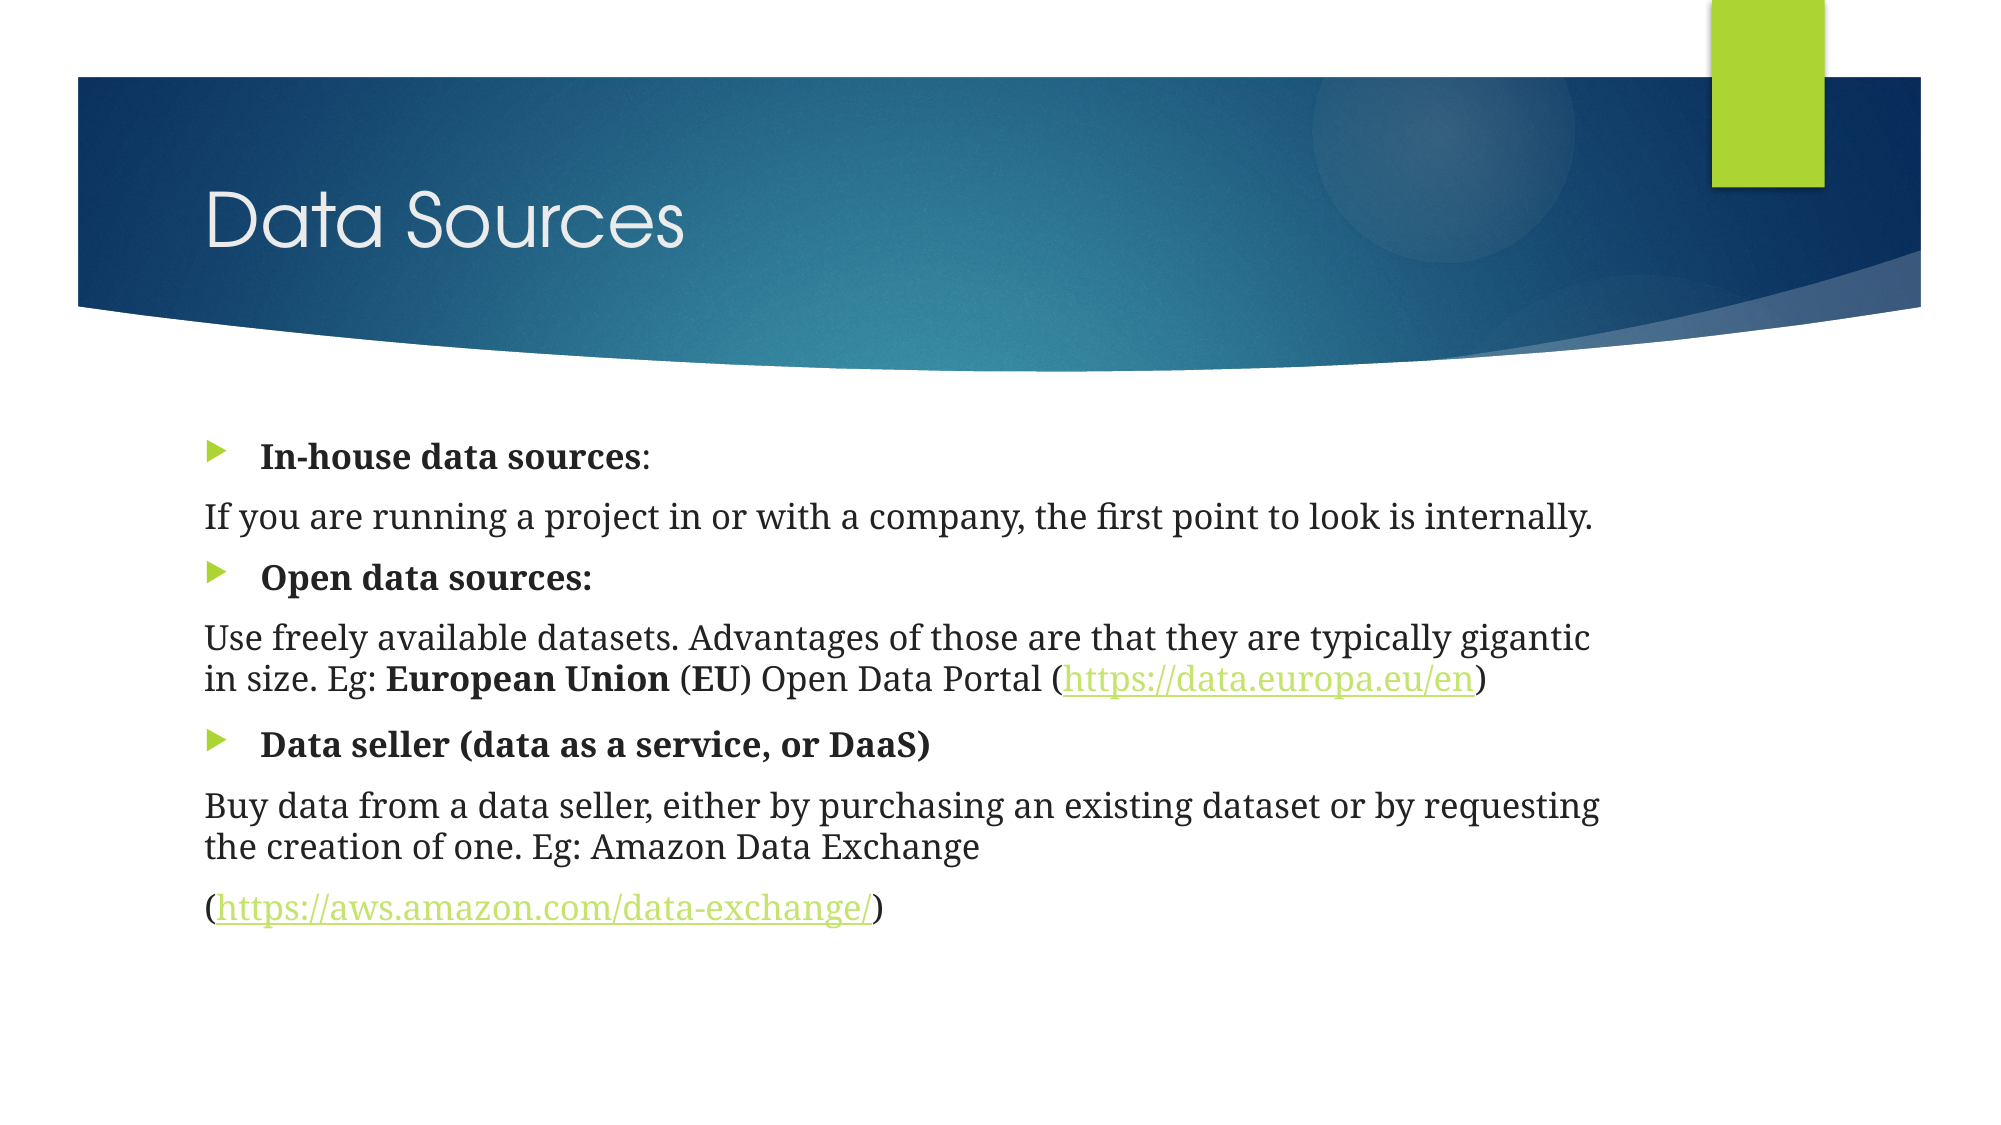

# Data Sources
In-house data sources:
If you are running a project in or with a company, the first point to look is internally.
Open data sources:
Use freely available datasets. Advantages of those are that they are typically gigantic in size. Eg: European Union (EU) Open Data Portal (https://data.europa.eu/en)
Data seller (data as a service, or DaaS)
Buy data from a data seller, either by purchasing an existing dataset or by requesting the creation of one. Eg: Amazon Data Exchange
(https://aws.amazon.com/data-exchange/)